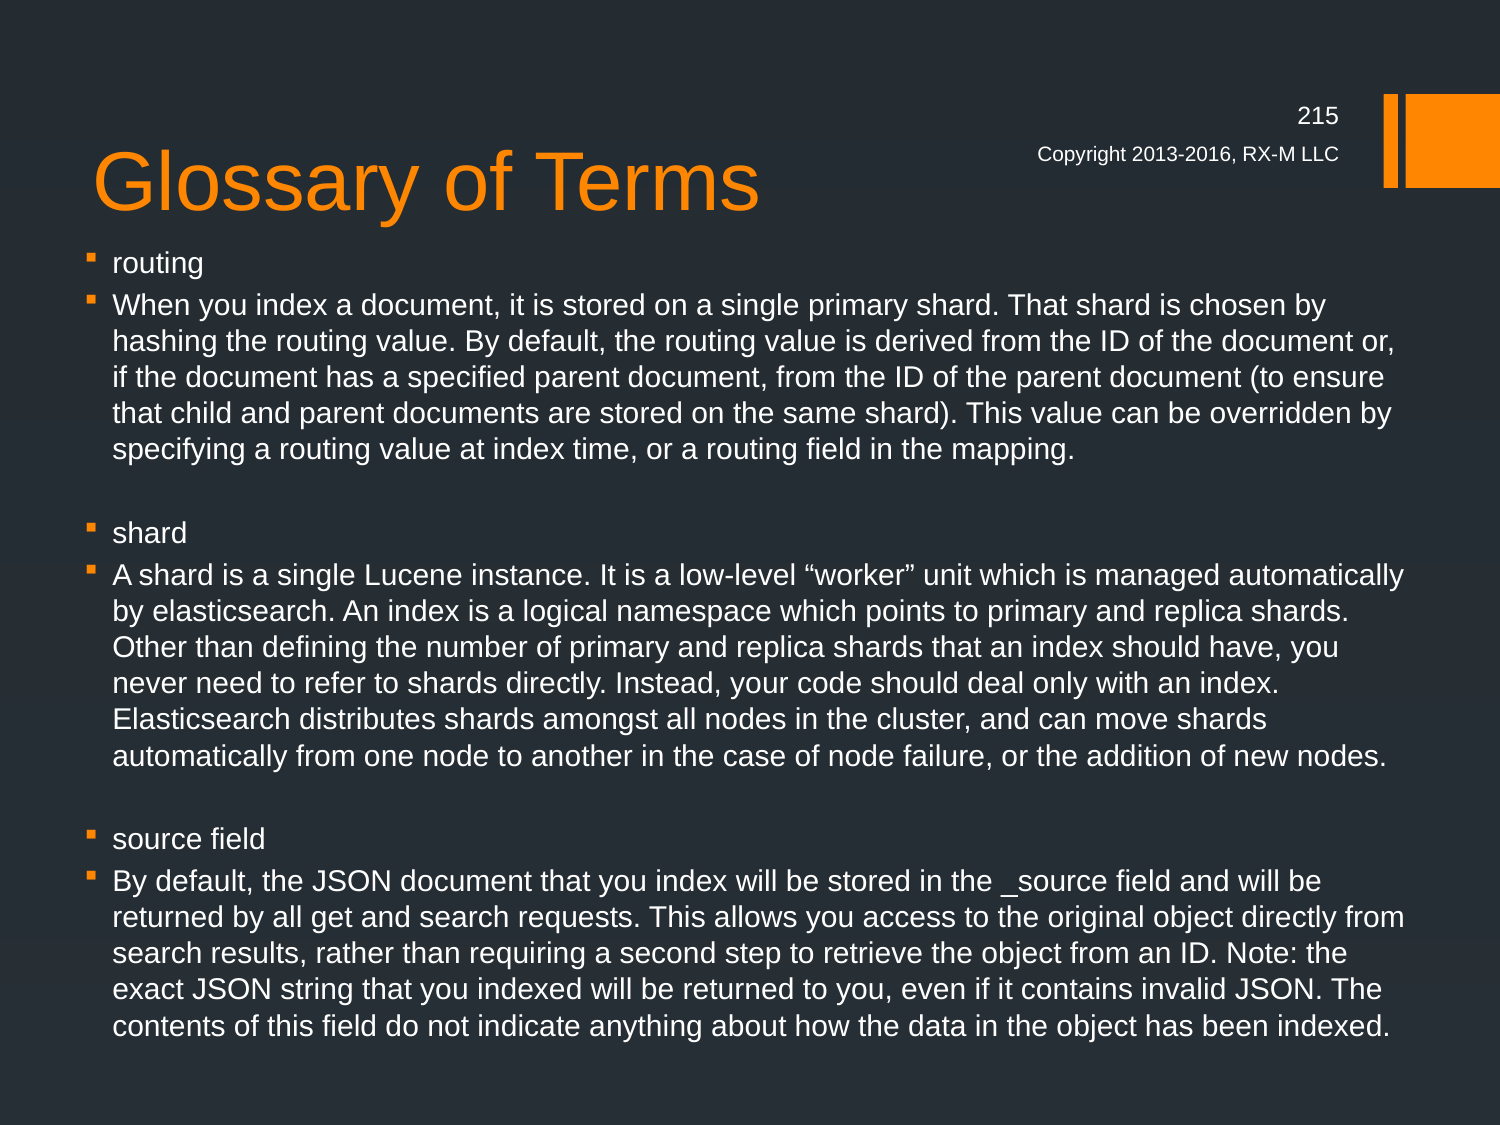

# Glossary of Terms
215
Copyright 2013-2016, RX-M LLC
routing
When you index a document, it is stored on a single primary shard. That shard is chosen by hashing the routing value. By default, the routing value is derived from the ID of the document or, if the document has a specified parent document, from the ID of the parent document (to ensure that child and parent documents are stored on the same shard). This value can be overridden by specifying a routing value at index time, or a routing field in the mapping.

shard
A shard is a single Lucene instance. It is a low-level “worker” unit which is managed automatically by elasticsearch. An index is a logical namespace which points to primary and replica shards. Other than defining the number of primary and replica shards that an index should have, you never need to refer to shards directly. Instead, your code should deal only with an index. Elasticsearch distributes shards amongst all nodes in the cluster, and can move shards automatically from one node to another in the case of node failure, or the addition of new nodes.

source field
By default, the JSON document that you index will be stored in the _source field and will be returned by all get and search requests. This allows you access to the original object directly from search results, rather than requiring a second step to retrieve the object from an ID. Note: the exact JSON string that you indexed will be returned to you, even if it contains invalid JSON. The contents of this field do not indicate anything about how the data in the object has been indexed.